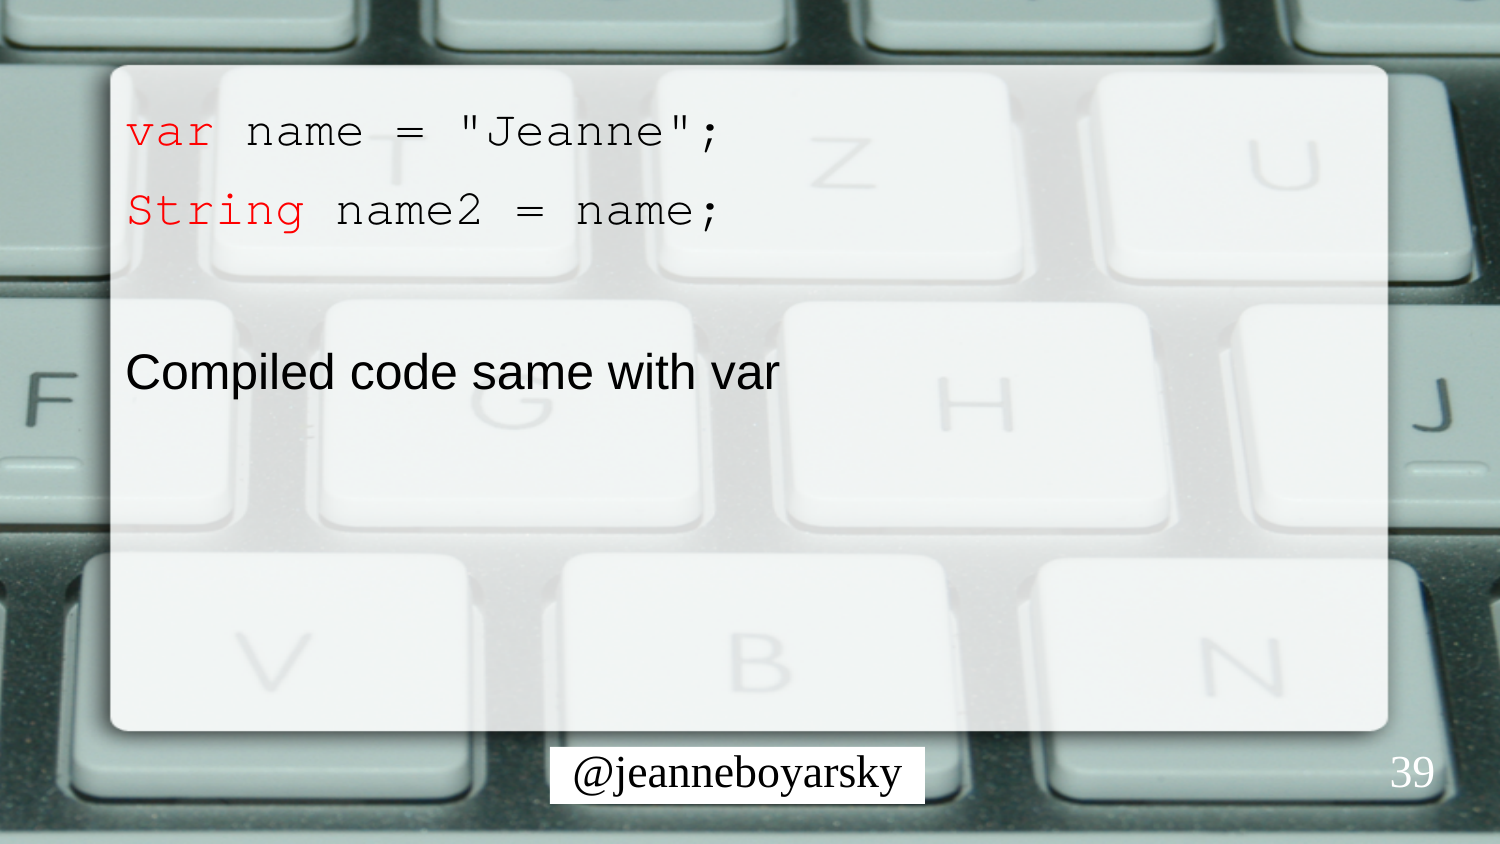

var name = "Jeanne";
String name2 = name;

Compiled code same with var
39